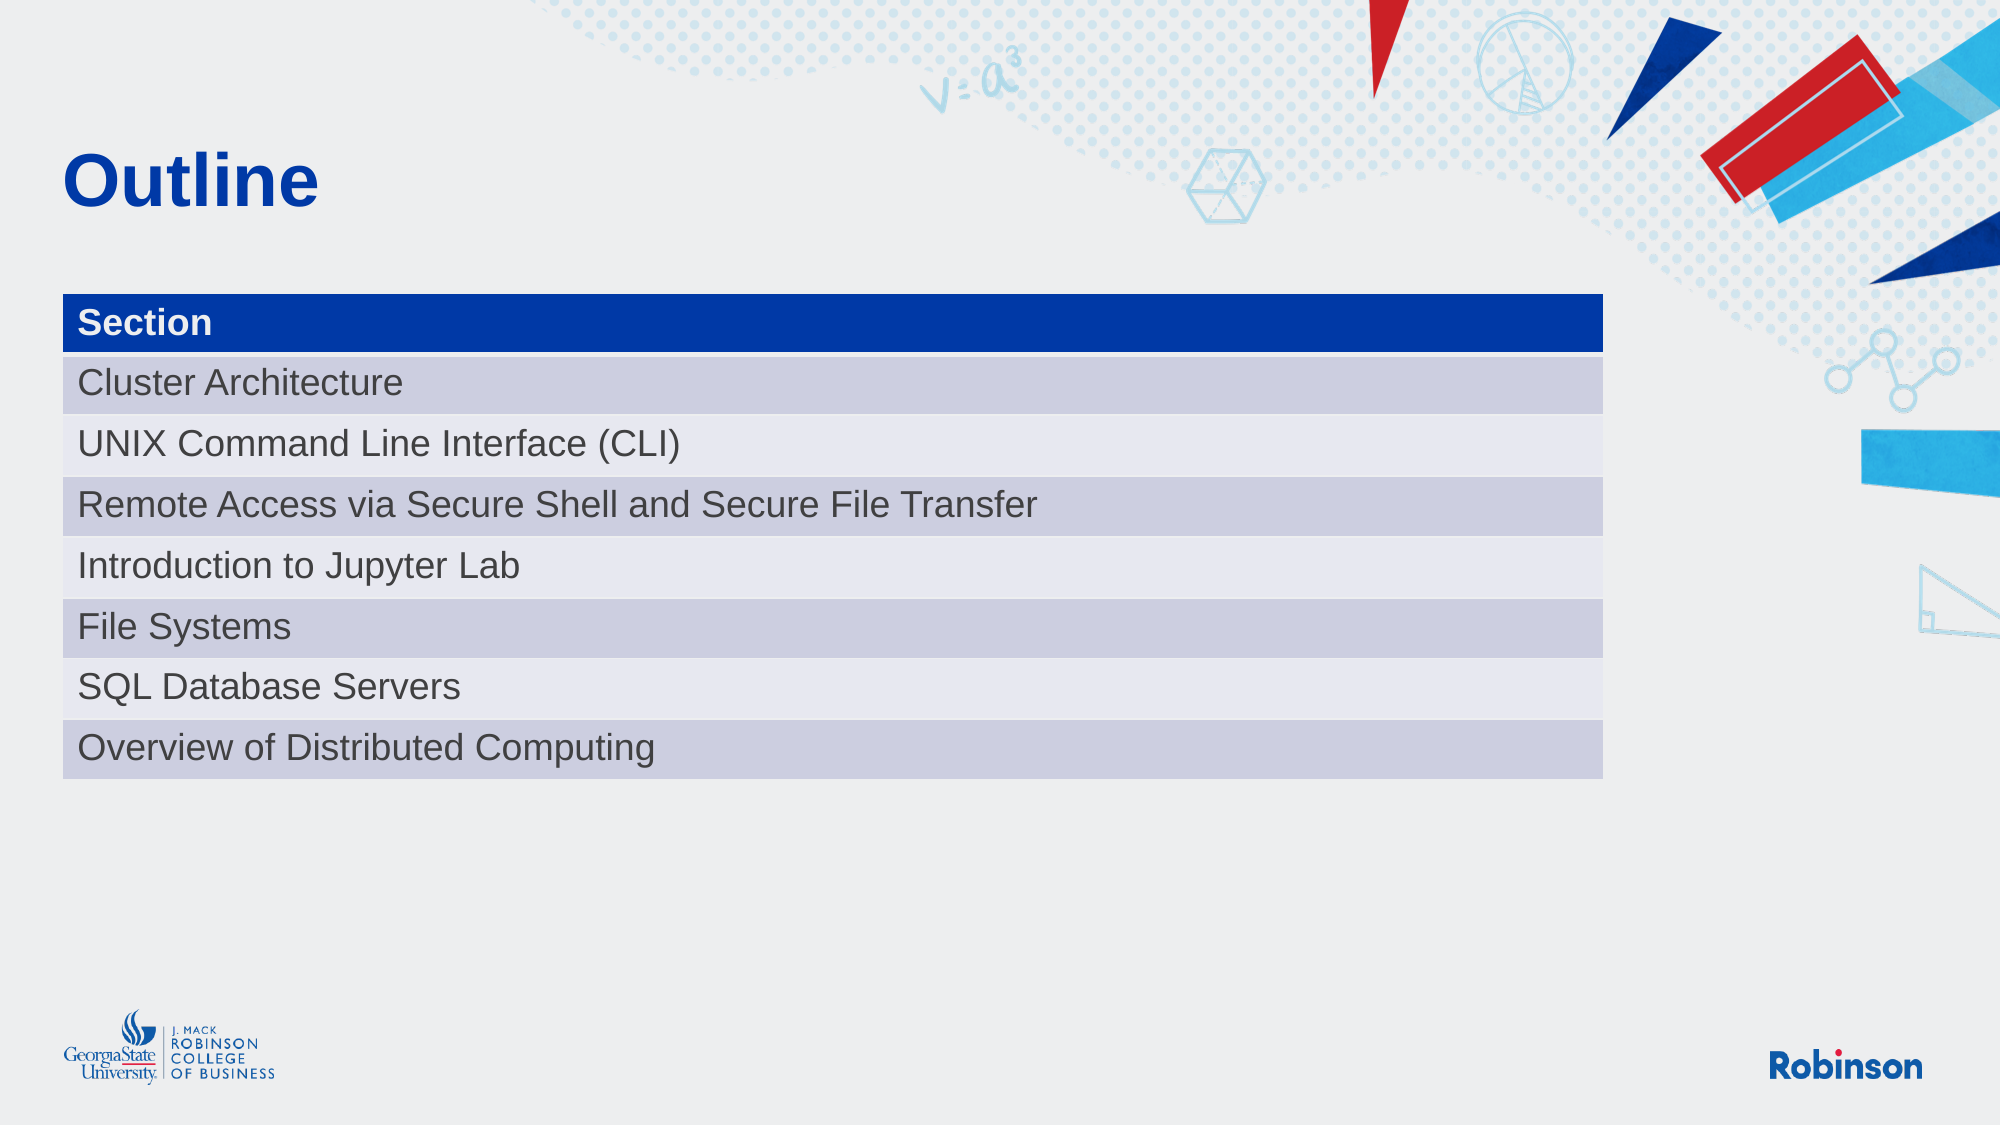

# Outline
| Section |
| --- |
| Cluster Architecture |
| UNIX Command Line Interface (CLI) |
| Remote Access via Secure Shell and Secure File Transfer |
| Introduction to Jupyter Lab |
| File Systems |
| SQL Database Servers |
| Overview of Distributed Computing |